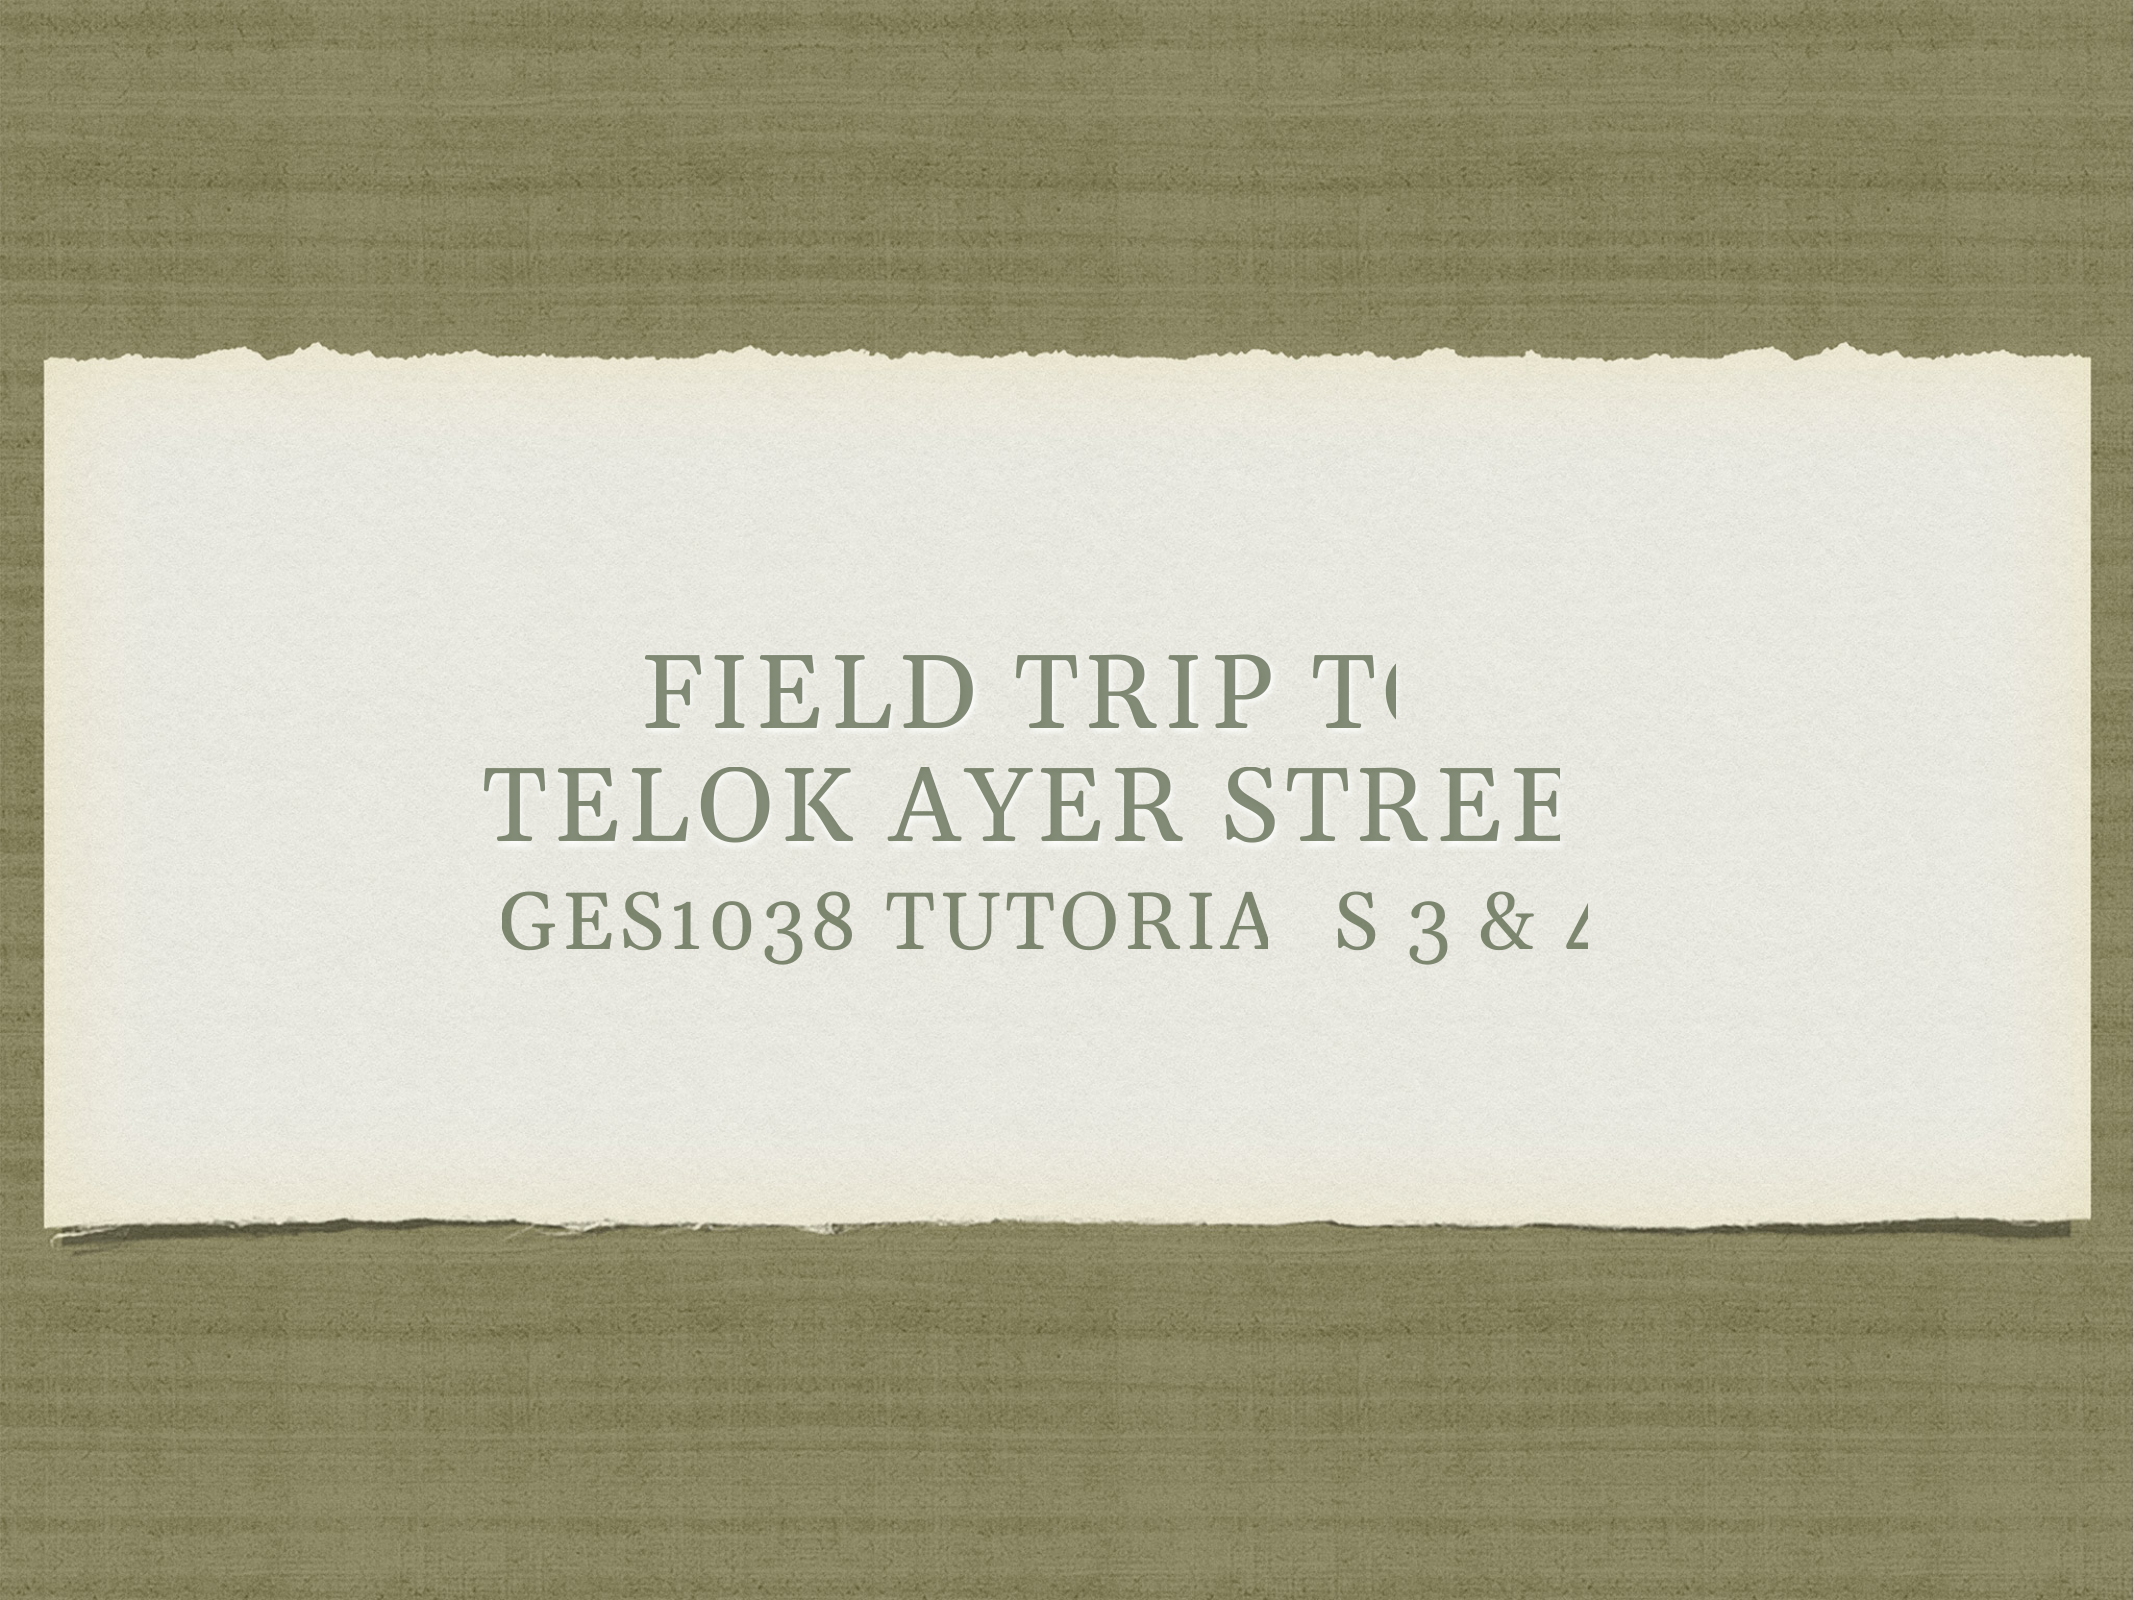

# Field trip to
telok ayer street
GES1038 Tutorials 3 & 4